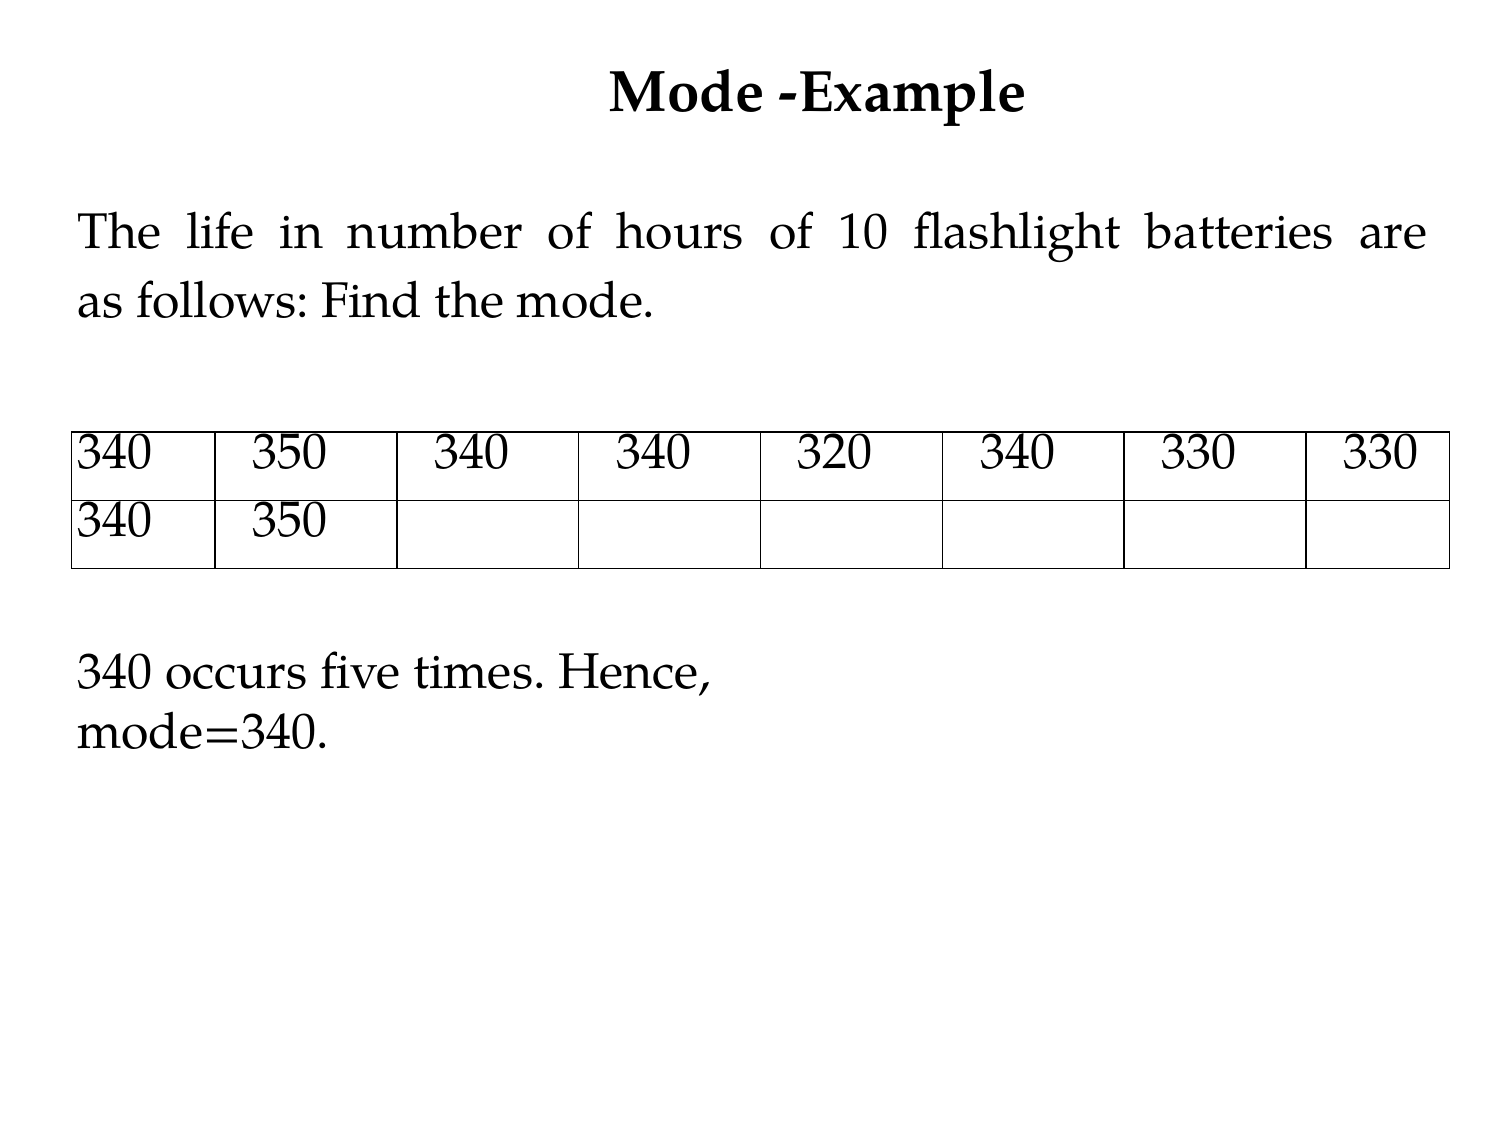

# Mode -Example
The  life  in  number  of  hours  of  10  flashlight  batteries  are  as follows: Find the mode.
| 340 | 350 | 340 | 340 | 320 | 340 | 330 | 330 |
| --- | --- | --- | --- | --- | --- | --- | --- |
| 340 | 350 |  |  |  |  |  |  |
340 occurs five times. Hence, mode=340.